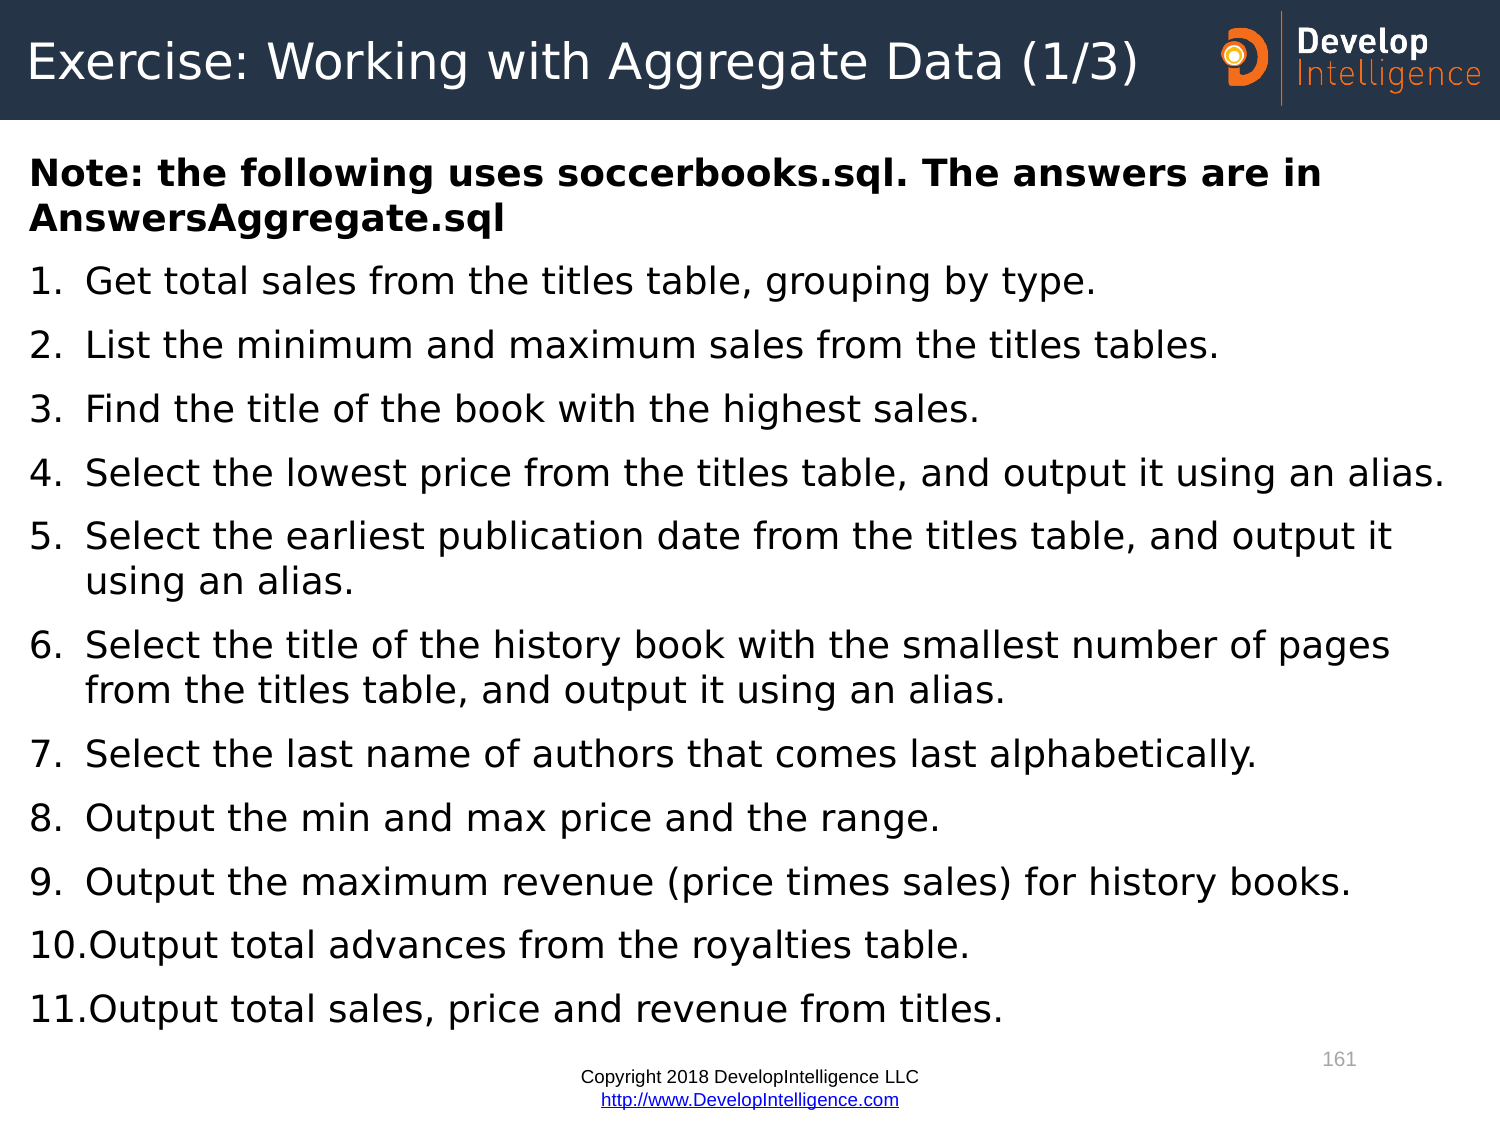

# Exercise: Working with Aggregate Data (1/3)
Note: the following uses soccerbooks.sql. The answers are in AnswersAggregate.sql
Get total sales from the titles table, grouping by type.
List the minimum and maximum sales from the titles tables.
Find the title of the book with the highest sales.
Select the lowest price from the titles table, and output it using an alias.
Select the earliest publication date from the titles table, and output it using an alias.
Select the title of the history book with the smallest number of pages from the titles table, and output it using an alias.
Select the last name of authors that comes last alphabetically.
Output the min and max price and the range.
Output the maximum revenue (price times sales) for history books.
Output total advances from the royalties table.
Output total sales, price and revenue from titles.

161